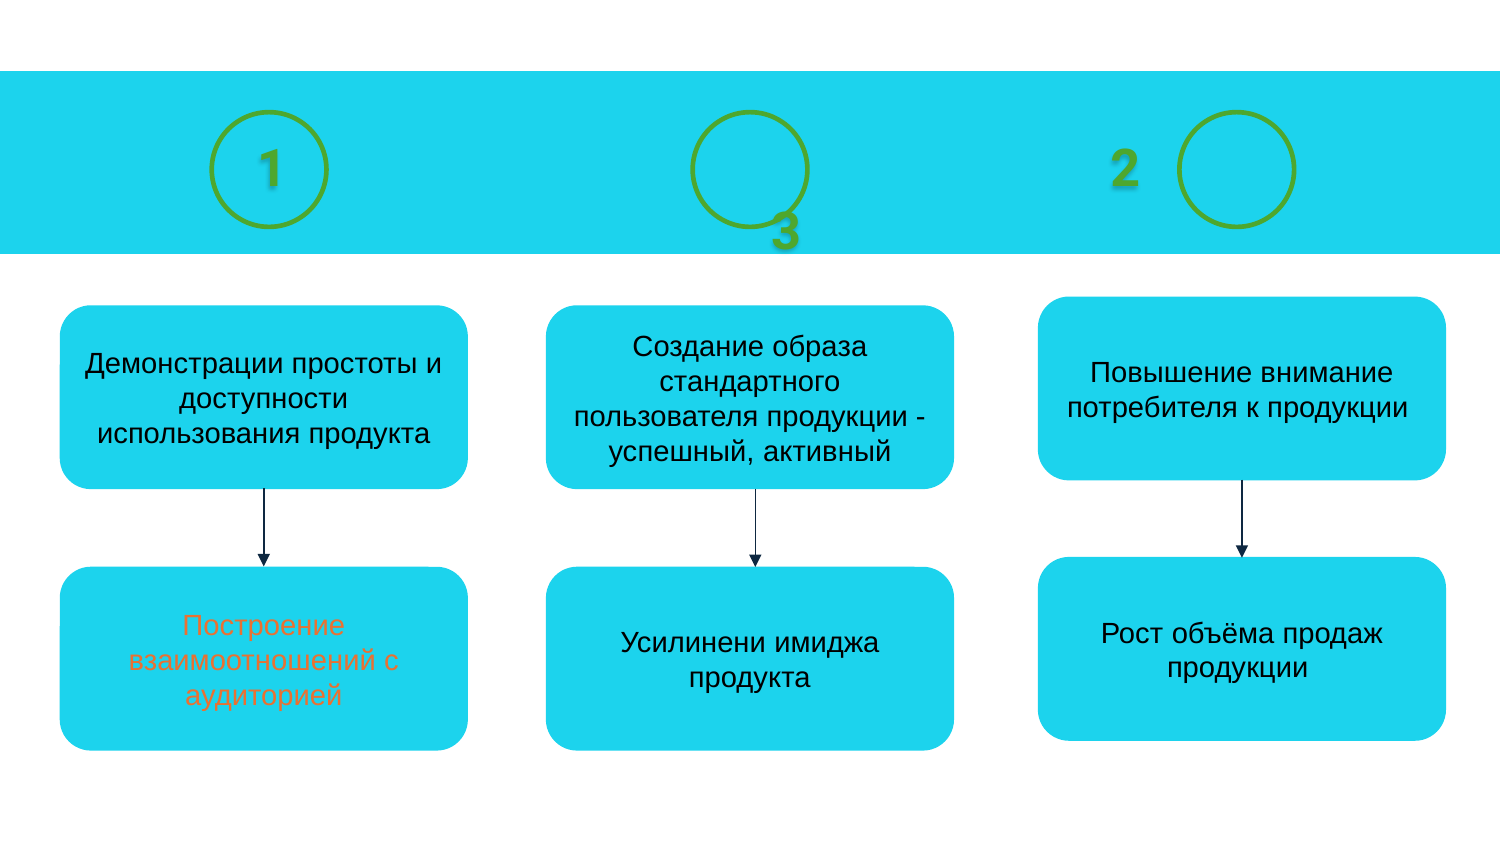

1 					     2						  3
Повышение внимание потребителя к продукции
Демонстрации простоты и доступности использования продукта
Создание образа стандартного пользователя продукции - успешный, активный
Рост объёма продаж продукции
Построение взаимоотношений с аудиторией
Усилинени имиджа продукта